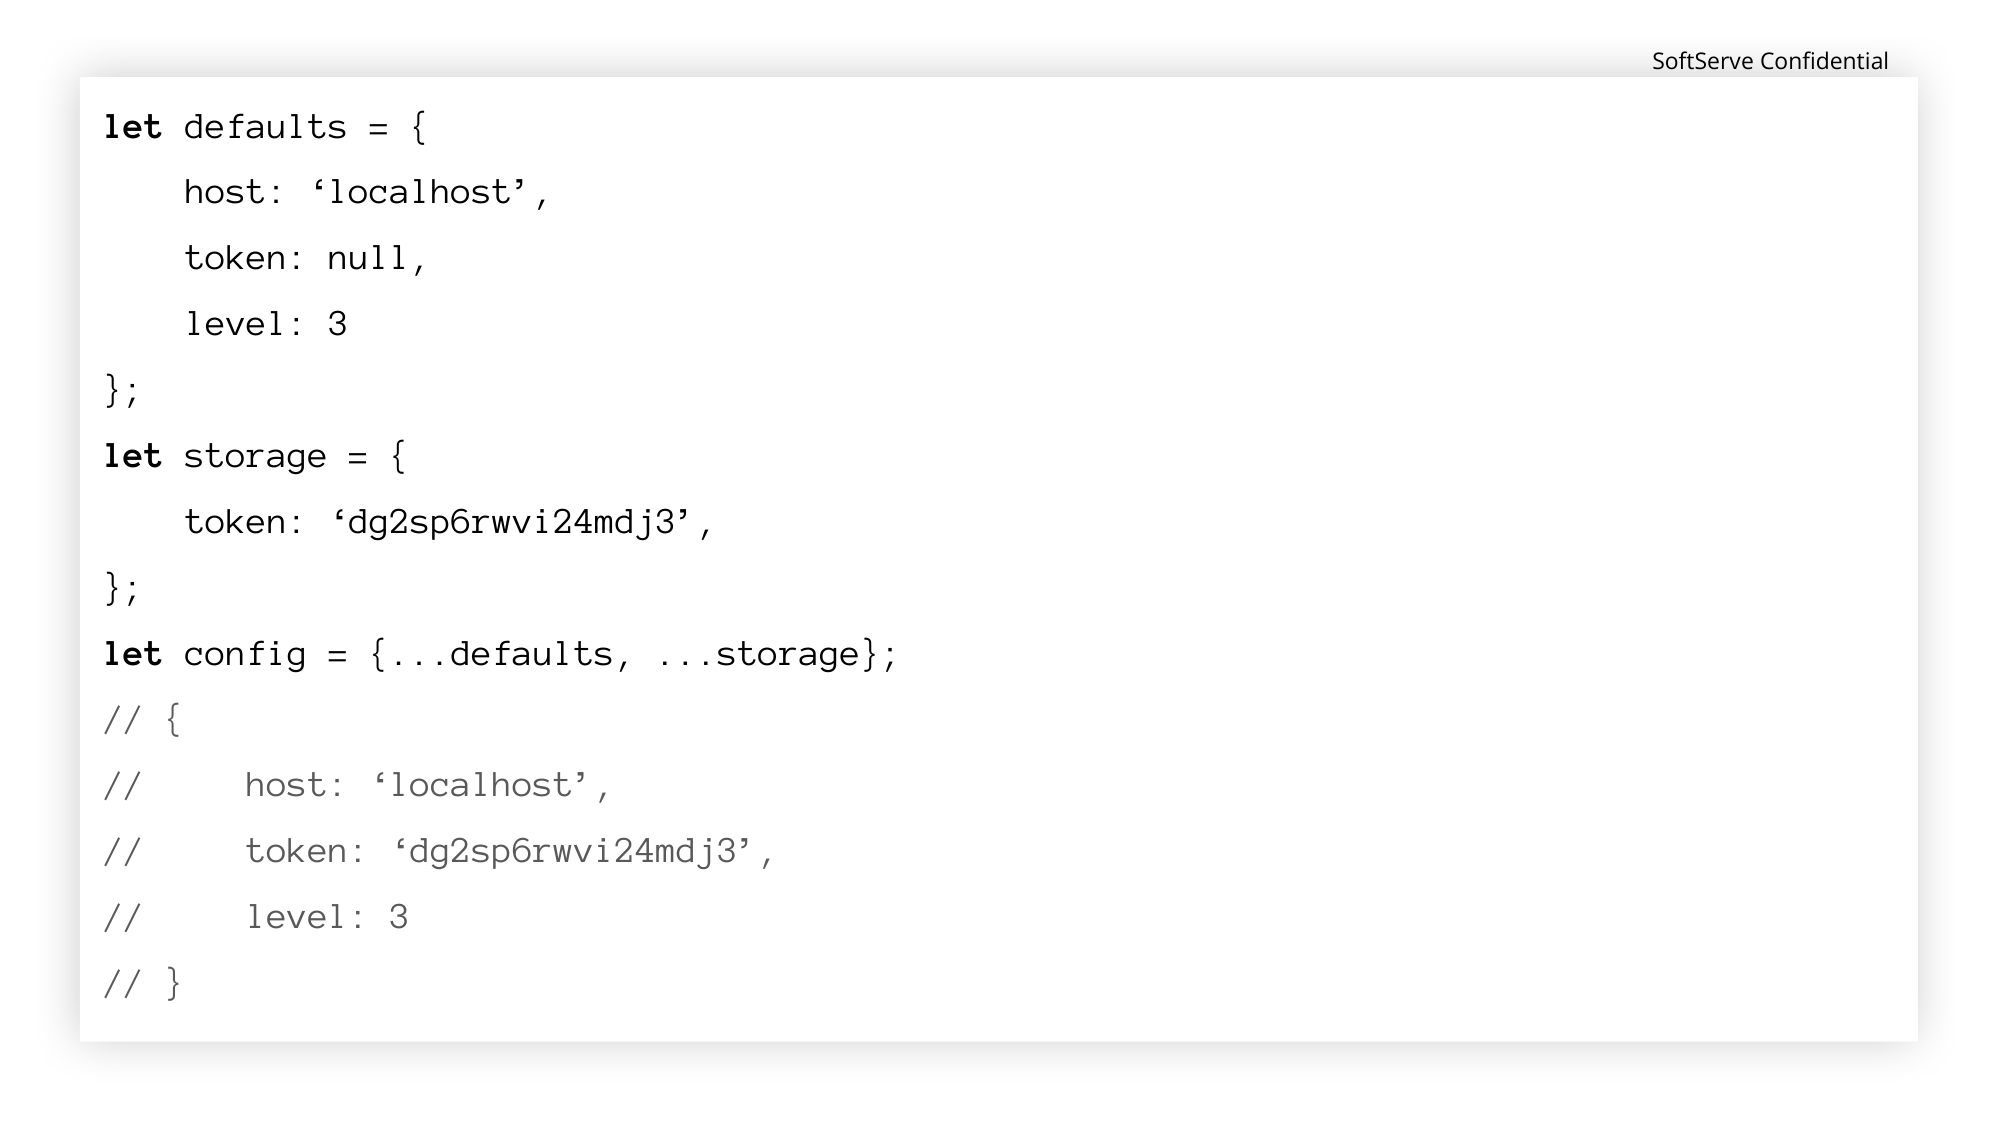

let defaults = {
    host: ‘localhost’,
    token: null,
    level: 3
};
let storage = {
    token: ‘dg2sp6rwvi24mdj3’,
};
let config = {...defaults, ...storage};
// {
//     host: ‘localhost’,
//     token: ‘dg2sp6rwvi24mdj3’,
//     level: 3
// }